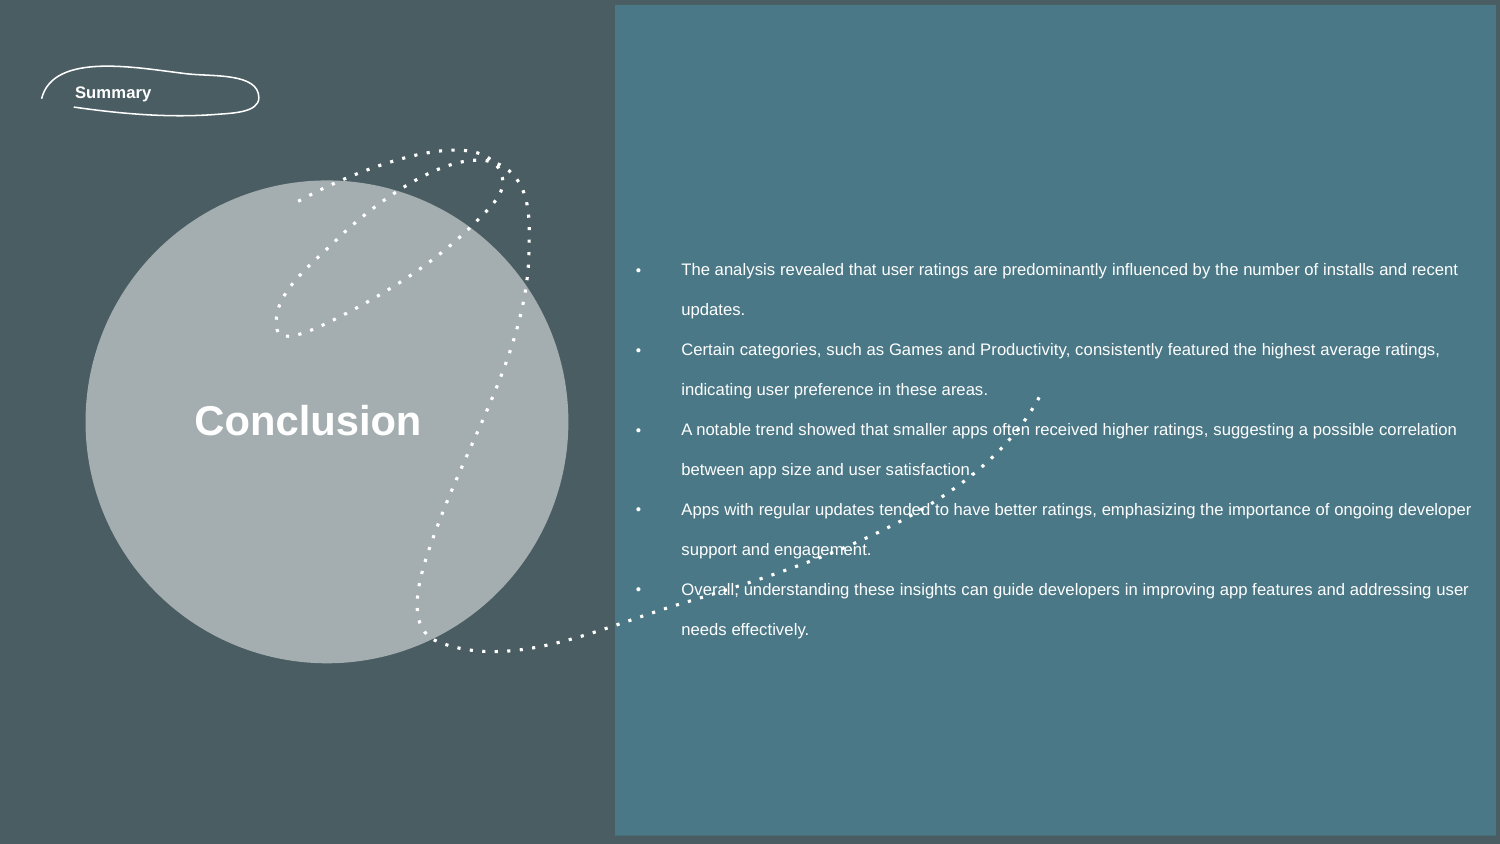

Summary

The analysis revealed that user ratings are predominantly influenced by the number of installs and recent updates.
Certain categories, such as Games and Productivity, consistently featured the highest average ratings, indicating user preference in these areas.
A notable trend showed that smaller apps often received higher ratings, suggesting a possible correlation between app size and user satisfaction.
Apps with regular updates tended to have better ratings, emphasizing the importance of ongoing developer support and engagement.
Overall, understanding these insights can guide developers in improving app features and addressing user needs effectively.
# Conclusion